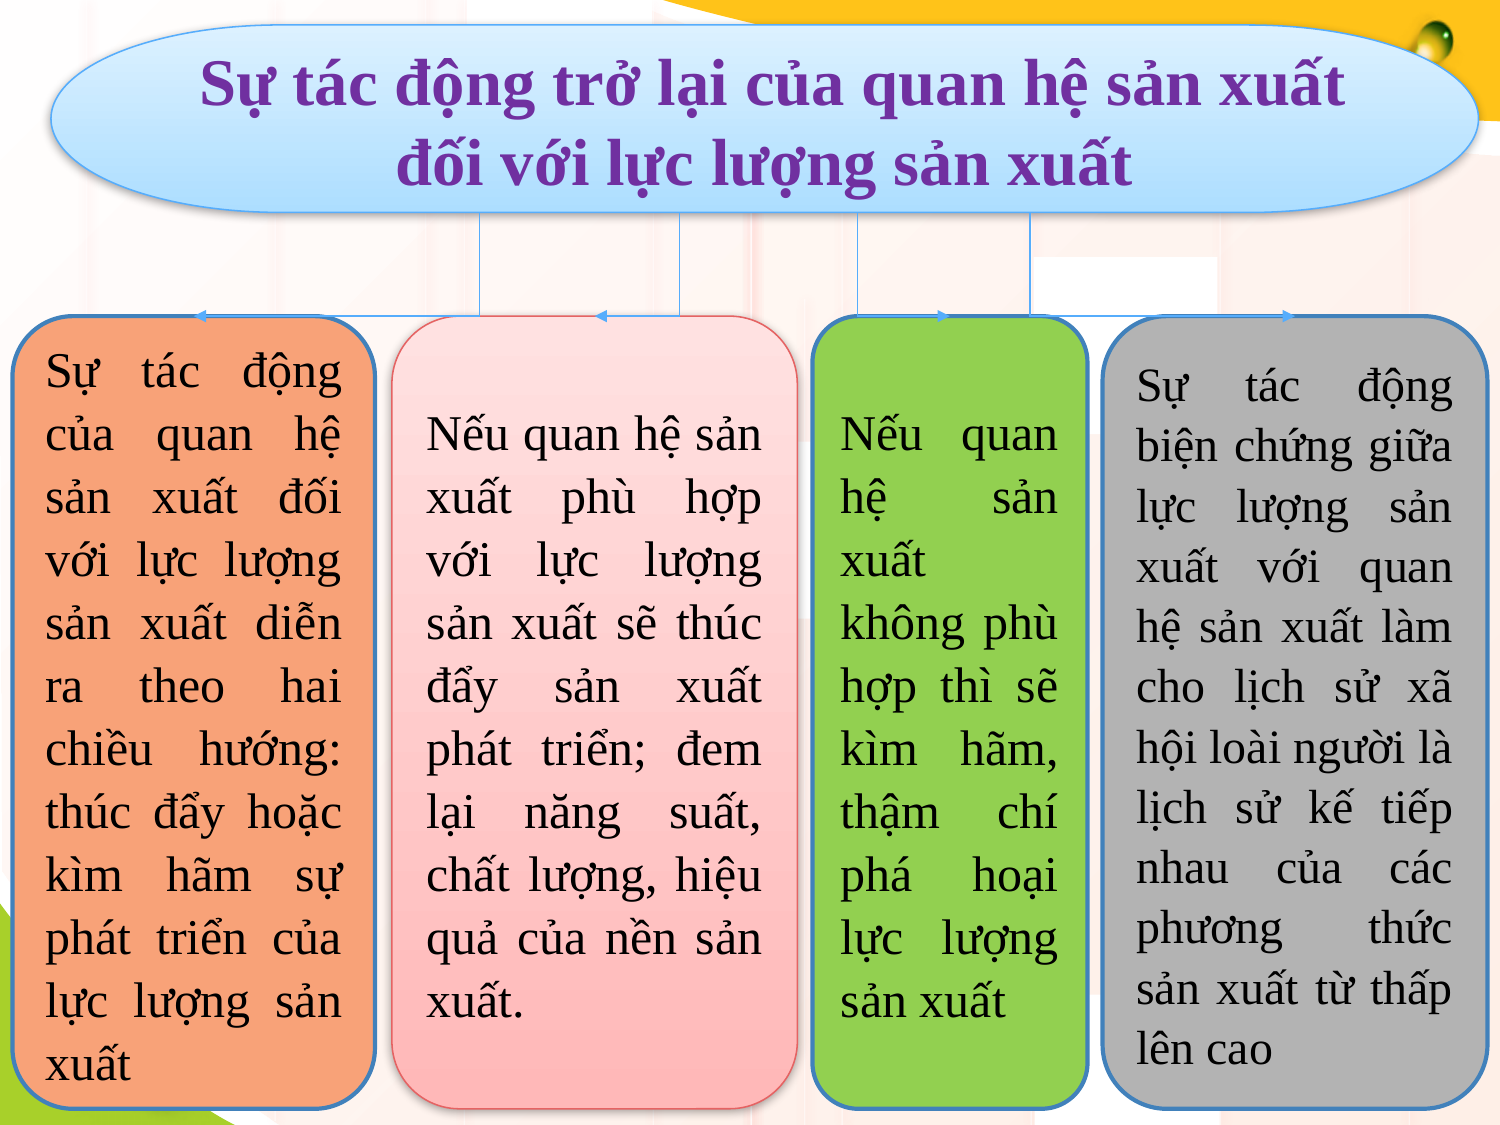

Sự tác động trở lại của quan hệ sản xuất đối với lực lượng sản xuất
Sự tác động của quan hệ sản xuất đối với lực lượng sản xuất diễn ra theo hai chiều hướng: thúc đẩy hoặc kìm hãm sự phát triển của lực lượng sản xuất
Nếu quan hệ sản xuất phù hợp với lực lượng sản xuất sẽ thúc đẩy sản xuất phát triển; đem lại năng suất, chất lượng, hiệu quả của nền sản xuất.
Nếu quan hệ sản xuất không phù hợp thì sẽ kìm hãm, thậm chí phá hoại lực lượng sản xuất
Sự tác động biện chứng giữa lực lượng sản xuất với quan hệ sản xuất làm cho lịch sử xã hội loài người là lịch sử kế tiếp nhau của các phương thức sản xuất từ thấp lên cao